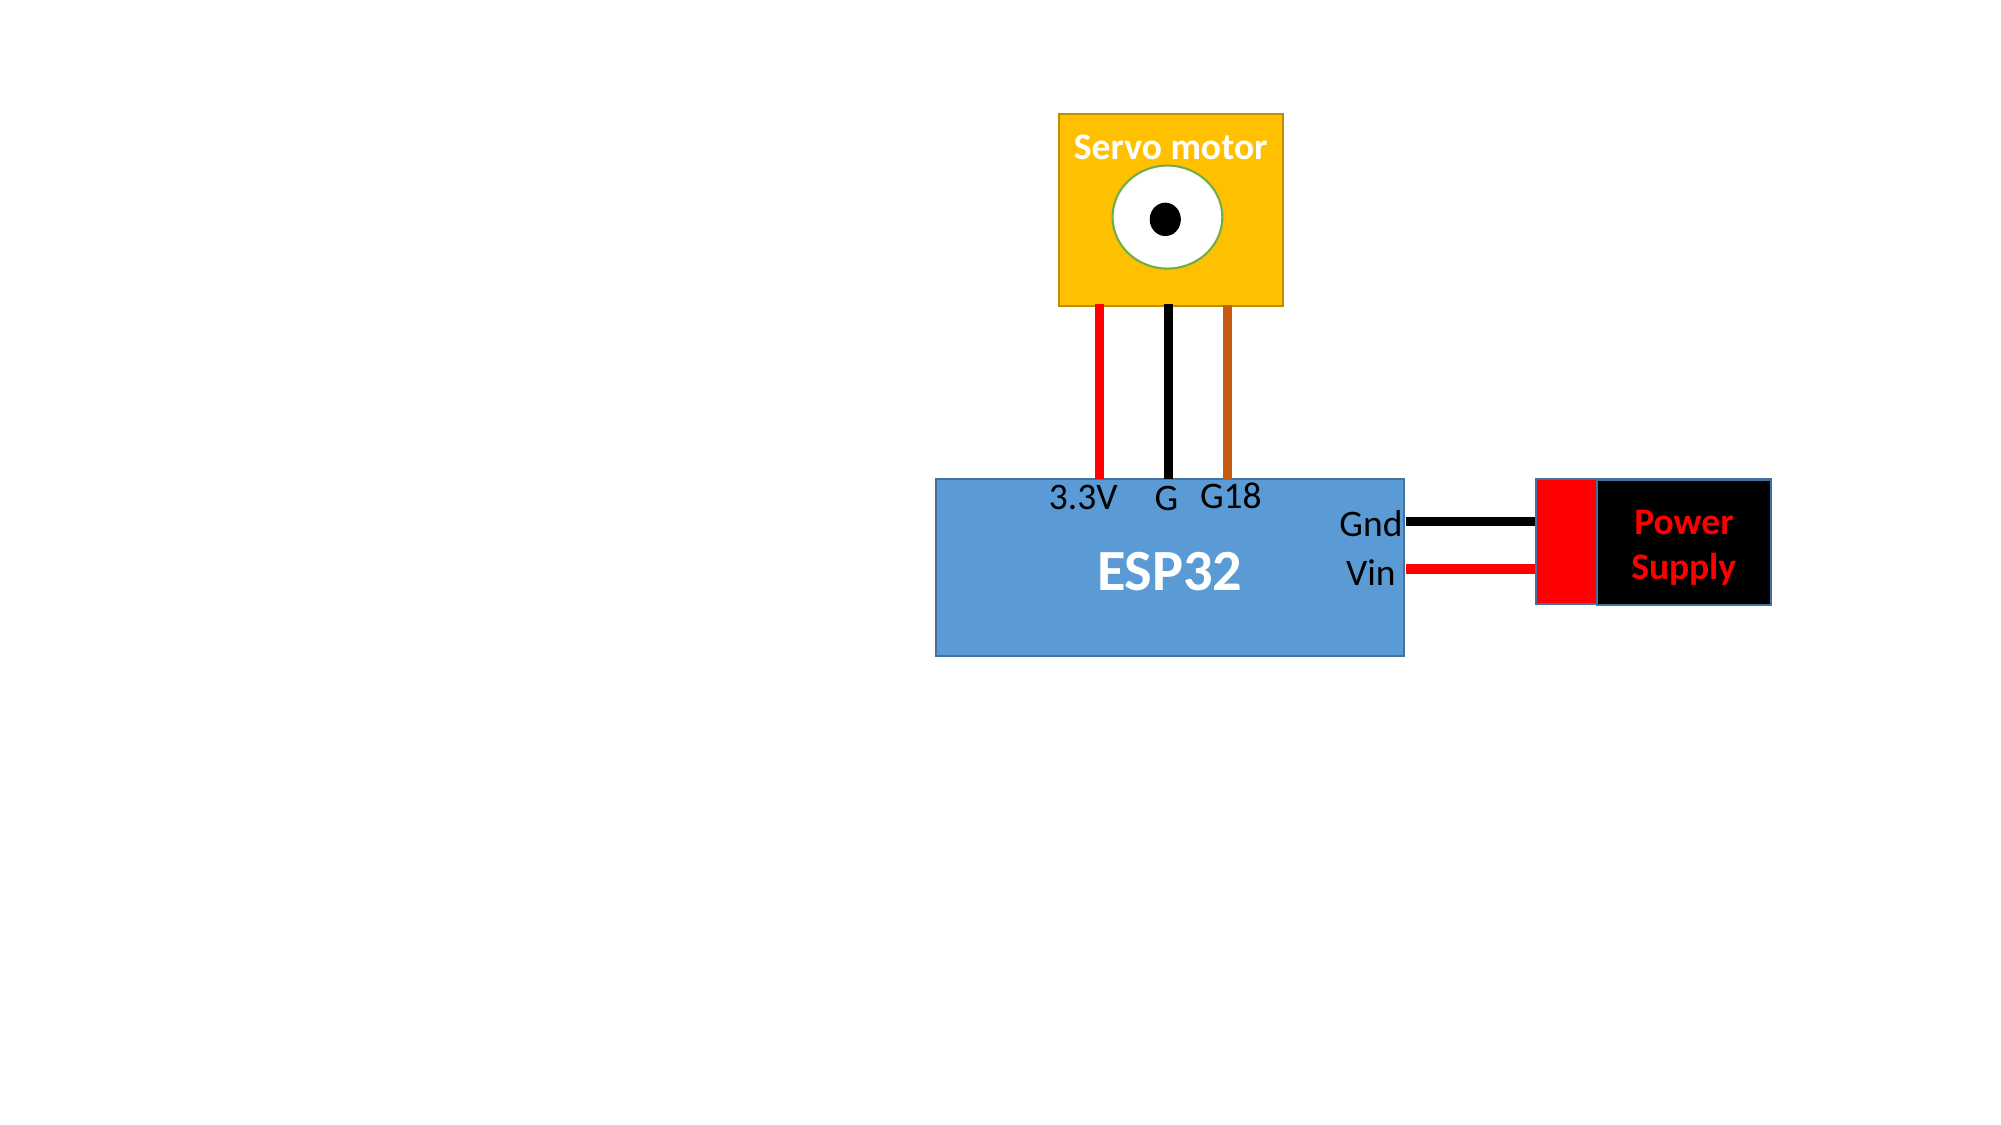

Servo motor

G18
3.3V
G
ESP32

Power Supply
Gnd
Vin